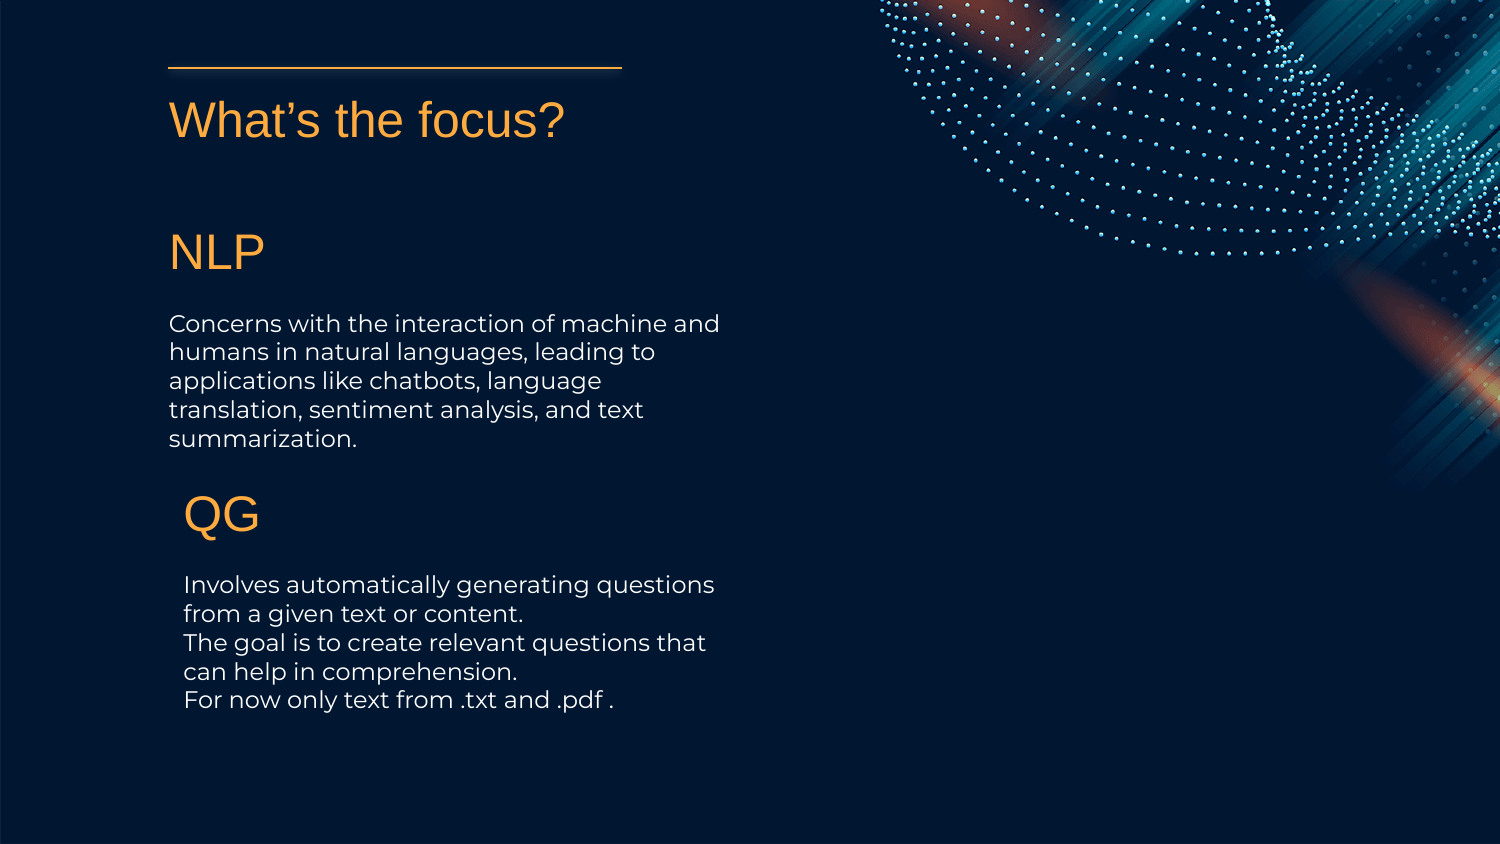

# What’s the focus?
NLP

Concerns with the interaction of machine and humans in natural languages, leading to applications like chatbots, language translation, sentiment analysis, and text summarization.
QG

Involves automatically generating questions from a given text or content.
The goal is to create relevant questions that can help in comprehension.
For now only text from .txt and .pdf .